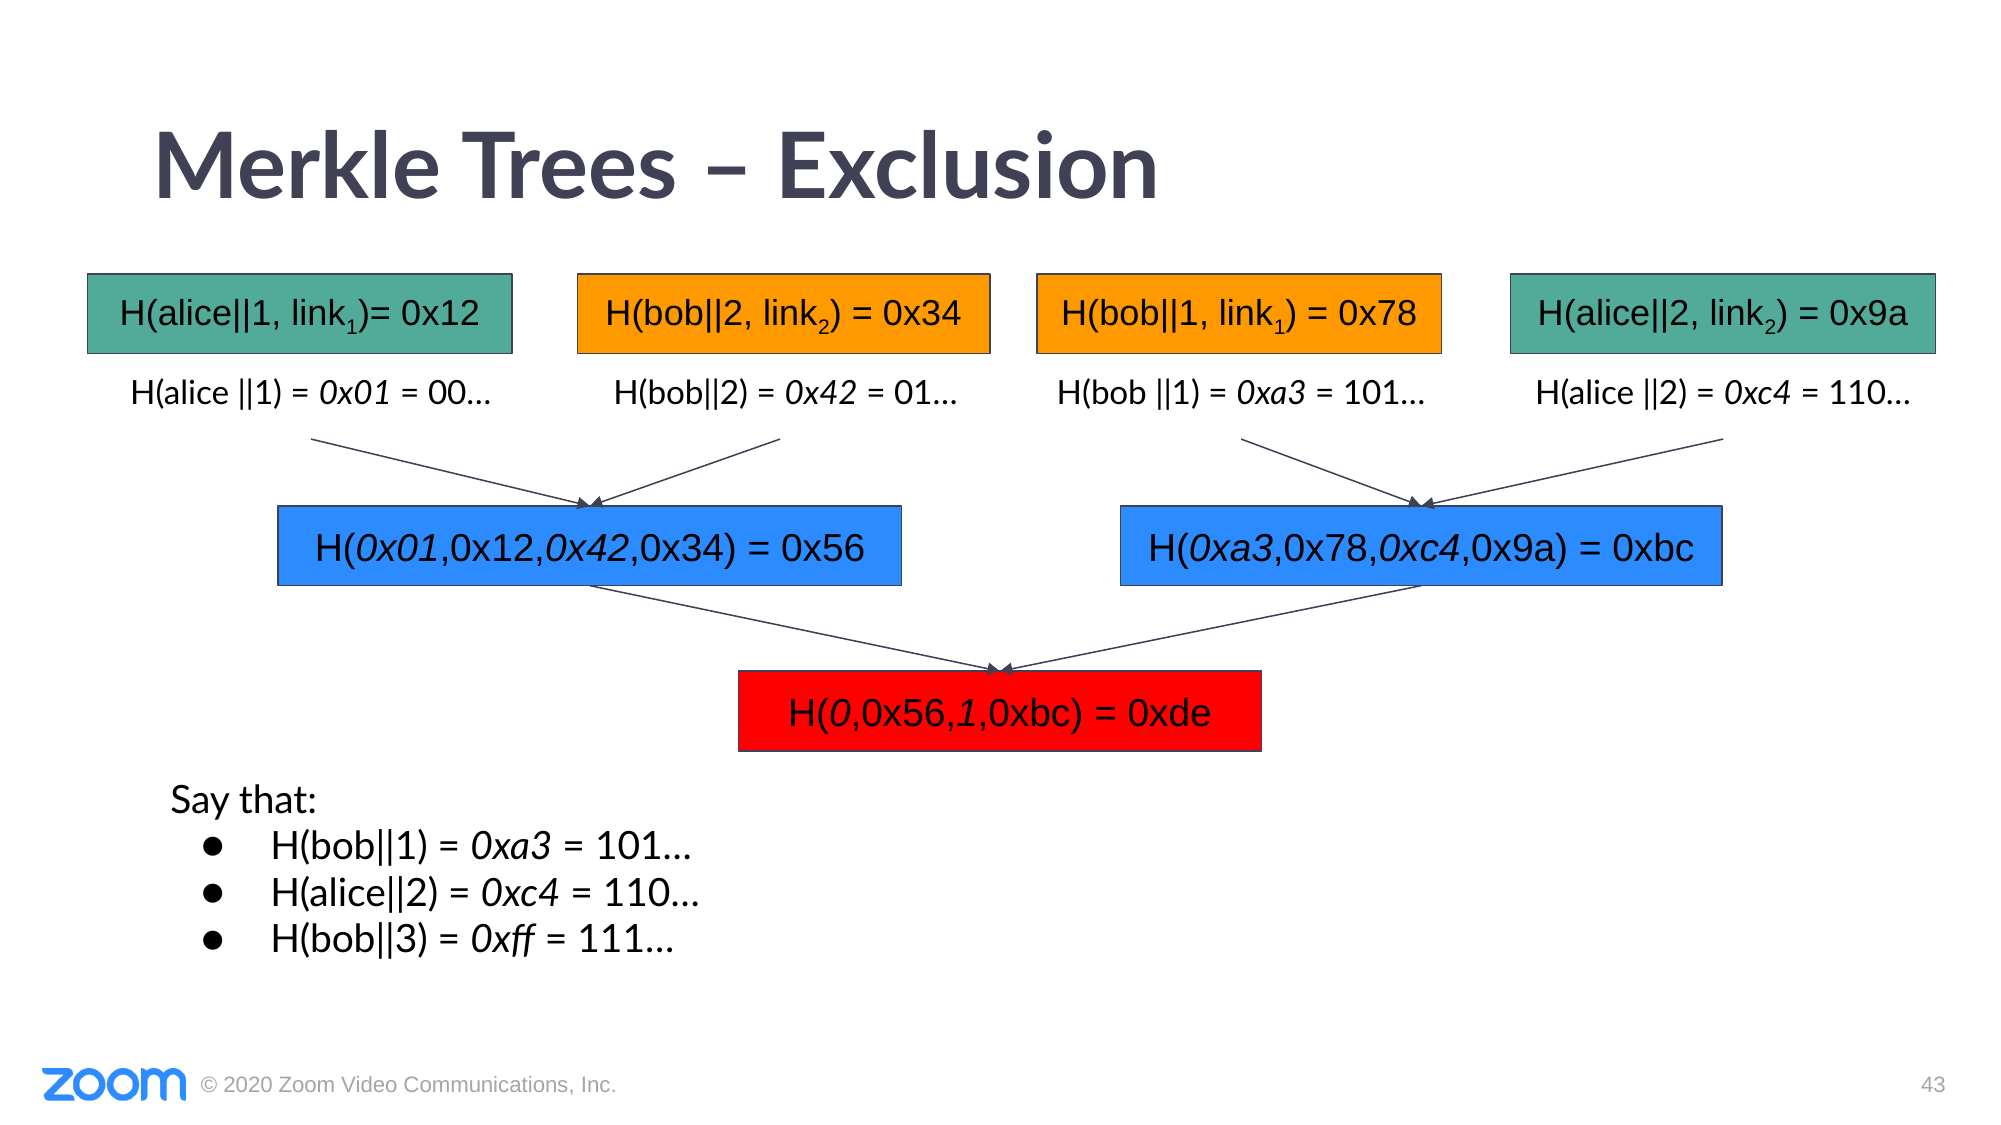

# Merkle Trees – Exclusion
H(alice||1, link1)= 0x12
H(bob||2, link2) = 0x34
H(bob||1, link1) = 0x78
H(alice||2, link2) = 0x9a
H(alice ||1) = 0x01 = 00…
H(bob||2) = 0x42 = 01…
H(bob ||1) = 0xa3 = 101…
H(alice ||2) = 0xc4 = 110…
H(0x01,0x12,0x42,0x34) = 0x56
H(0xa3,0x78,0xc4,0x9a) = 0xbc
H(0,0x56,1,0xbc) = 0xde
Say that:
H(bob||1) = 0xa3 = 101…
H(alice||2) = 0xc4 = 110…
H(bob||3) = 0xff = 111…